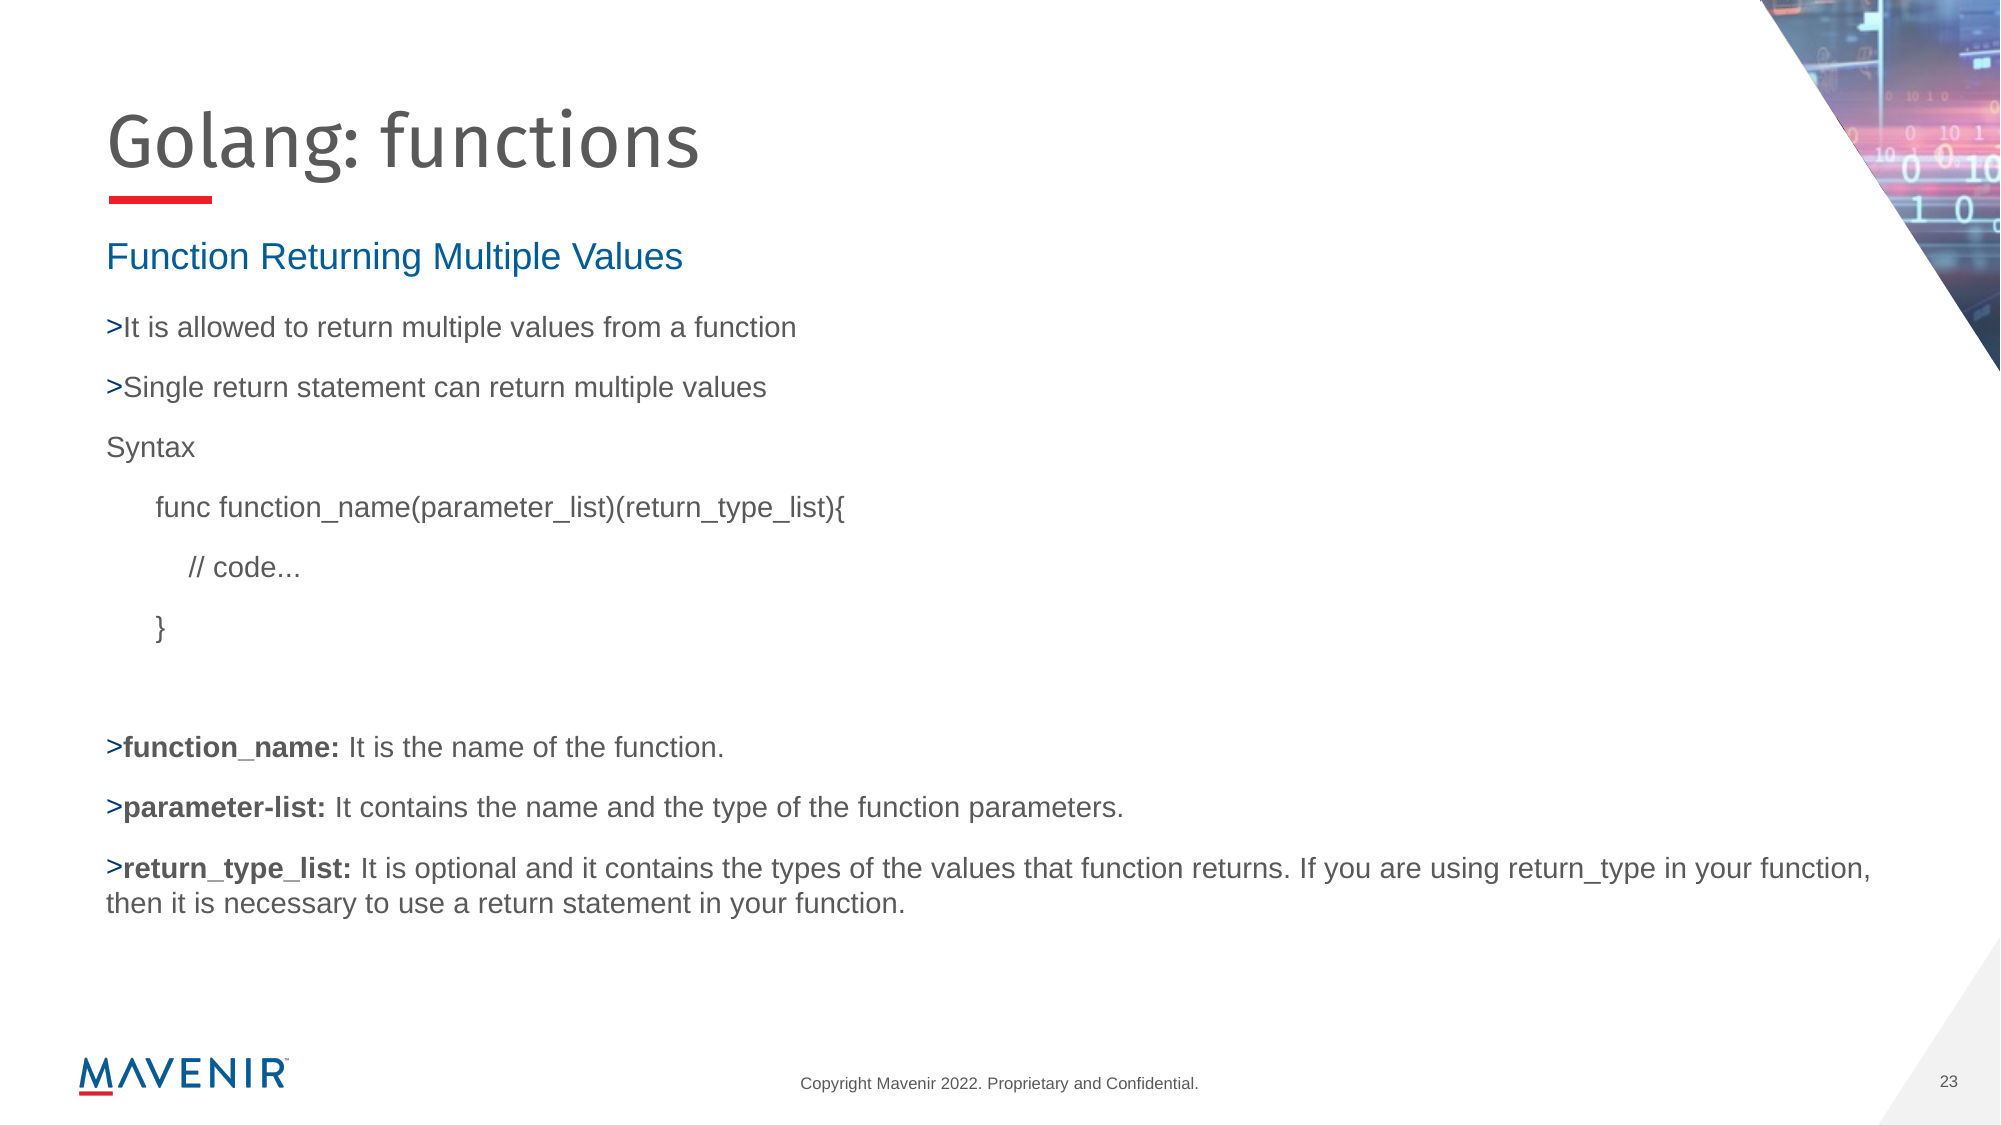

# Golang: functions
Function Returning Multiple Values

It is allowed to return multiple values from a function
Single return statement can return multiple values
Syntax
      func function_name(parameter_list)(return_type_list){
          // code...
      }

function_name: It is the name of the function.
parameter-list: It contains the name and the type of the function parameters.
return_type_list: It is optional and it contains the types of the values that function returns. If you are using return_type in your function, then it is necessary to use a return statement in your function.